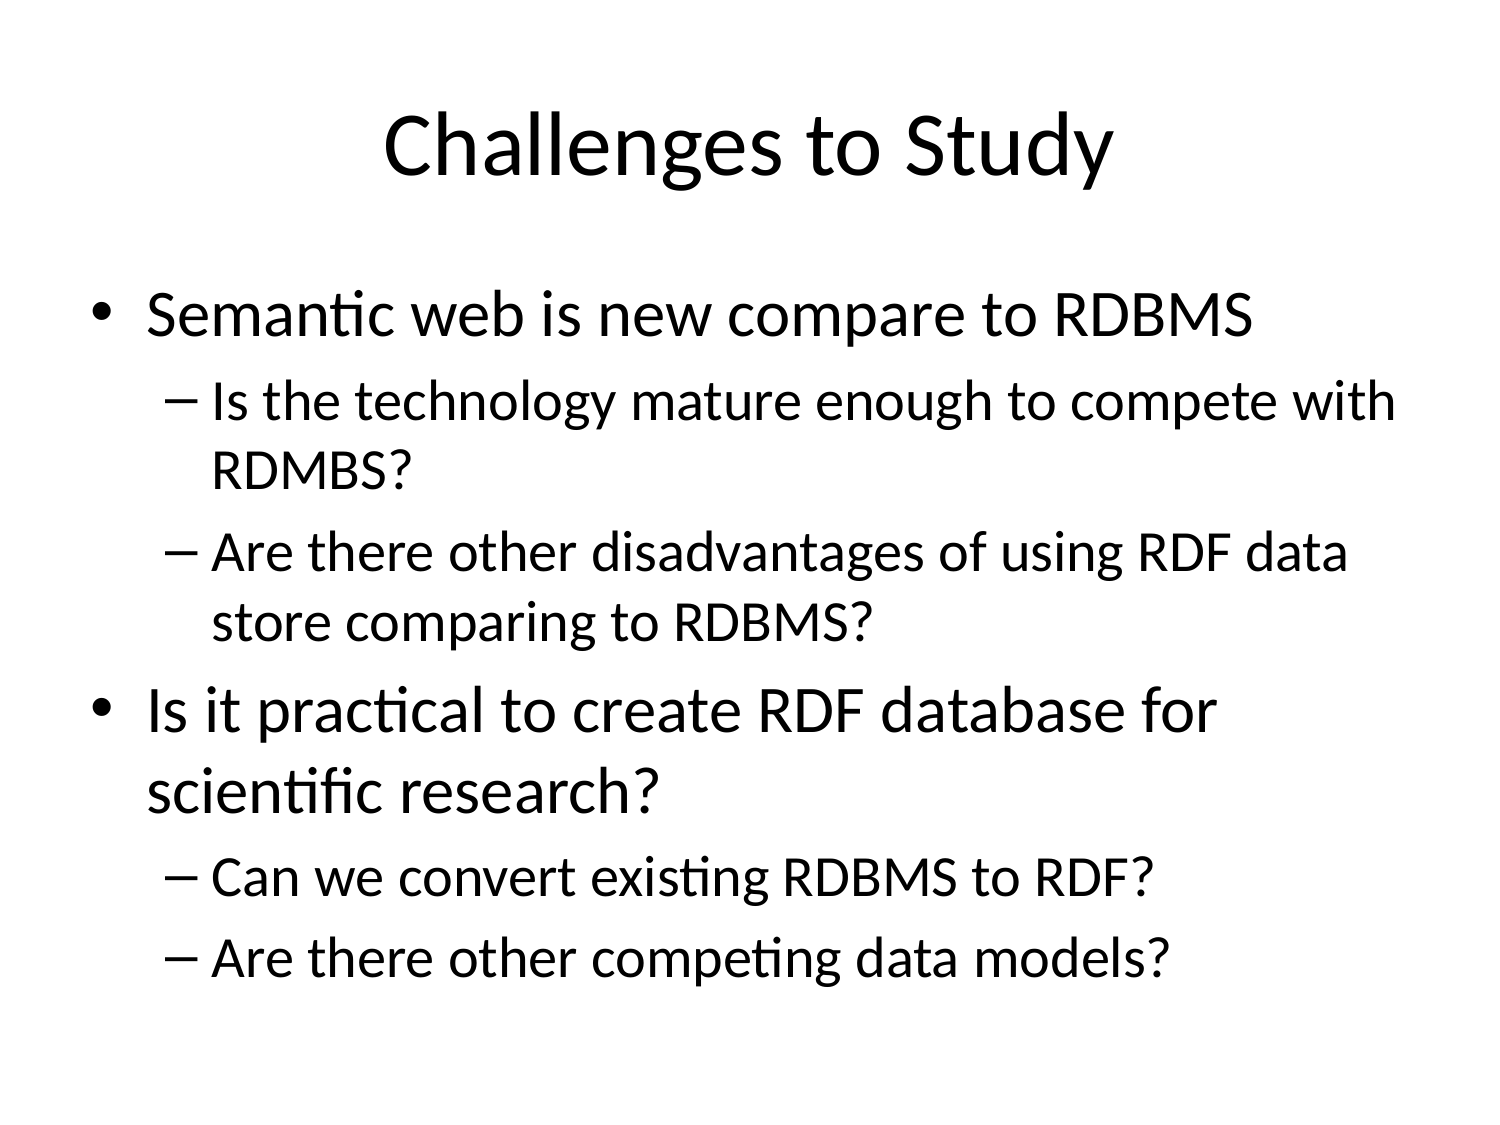

# Challenges to Study
Semantic web is new compare to RDBMS
Is the technology mature enough to compete with RDMBS?
Are there other disadvantages of using RDF data store comparing to RDBMS?
Is it practical to create RDF database for scientific research?
Can we convert existing RDBMS to RDF?
Are there other competing data models?